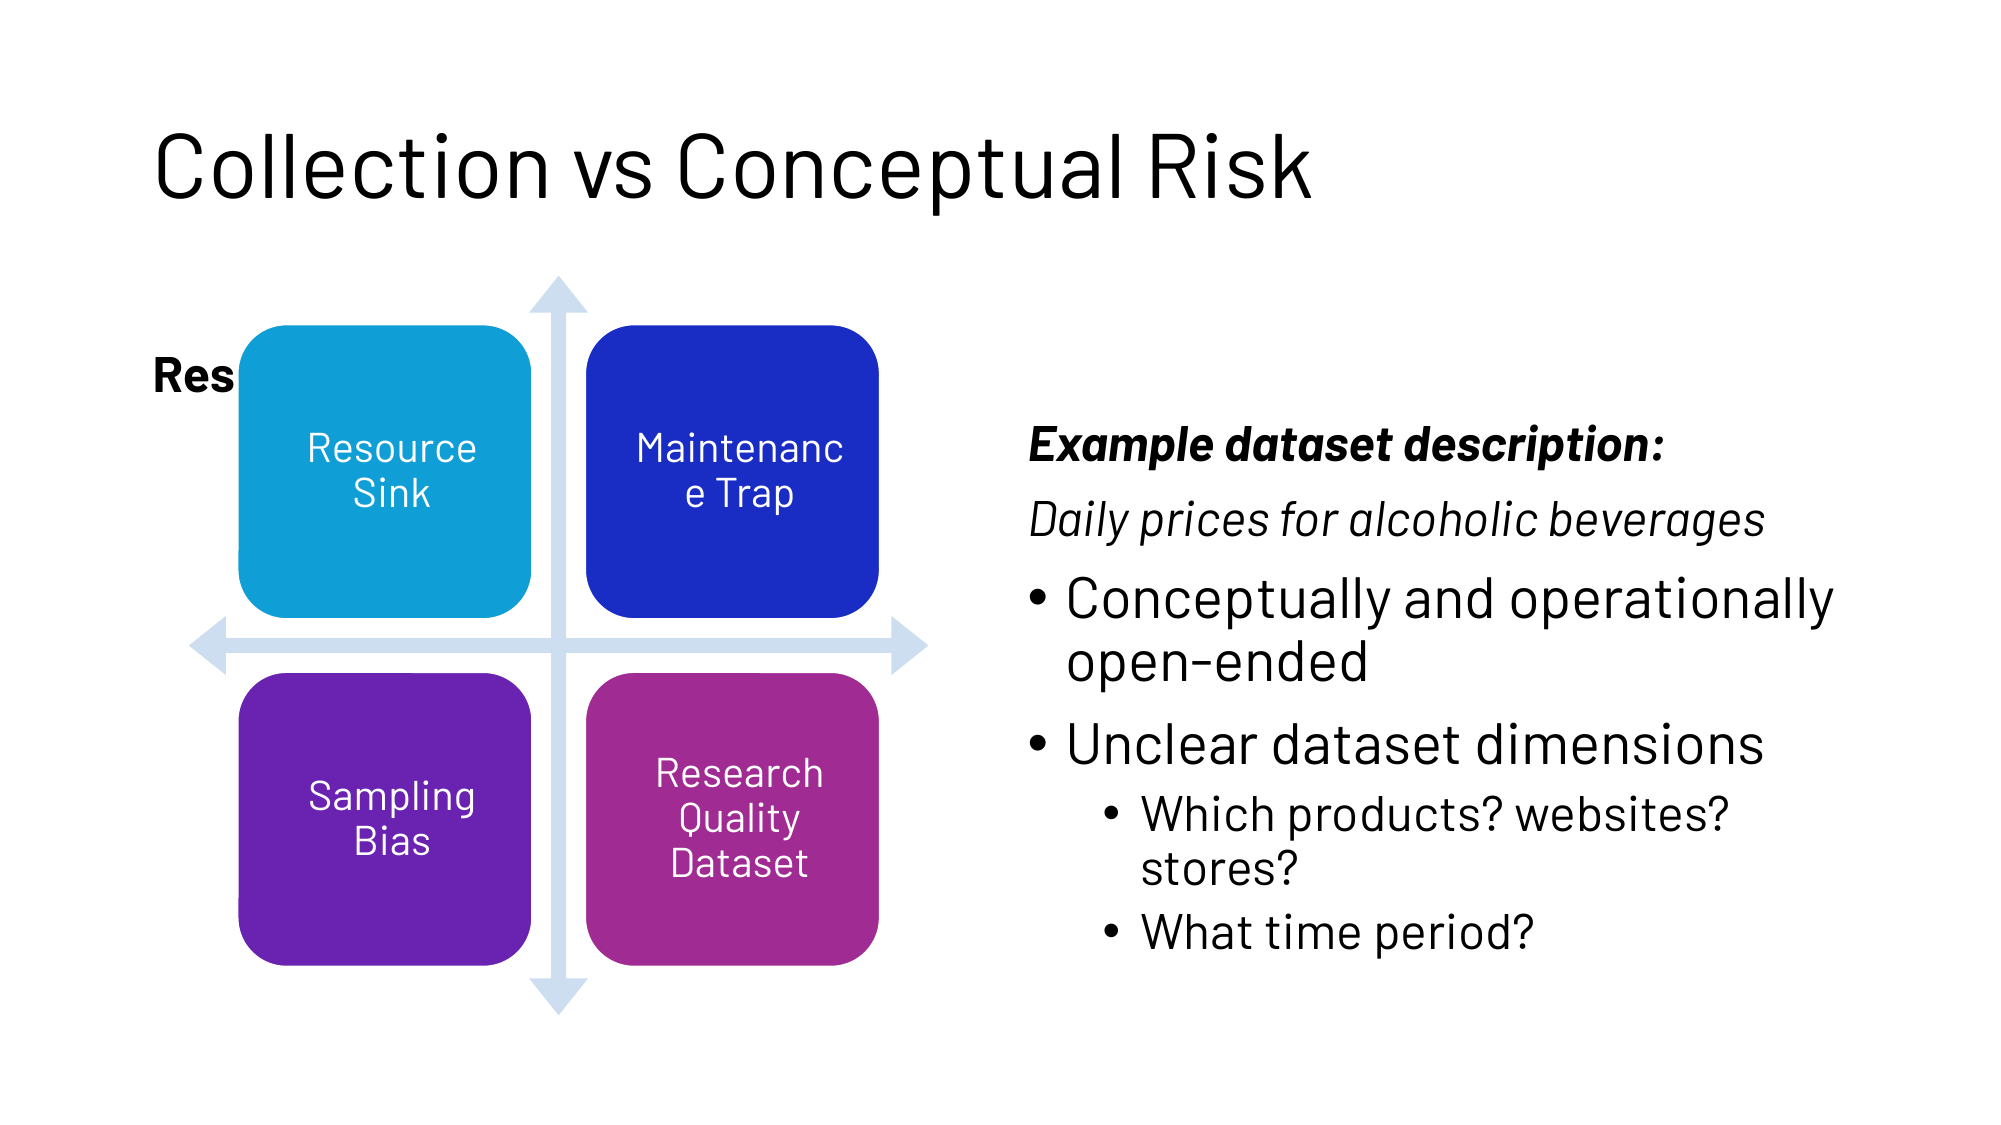

# Collection vs Conceptual Risk
Resource Sink
Maintenance Trap
Sampling Bias
Research Quality Dataset
Resource Sink
Example dataset description:
Daily prices for alcoholic beverages
Conceptually and operationally open-ended
Unclear dataset dimensions
Which products? websites? stores?
What time period?